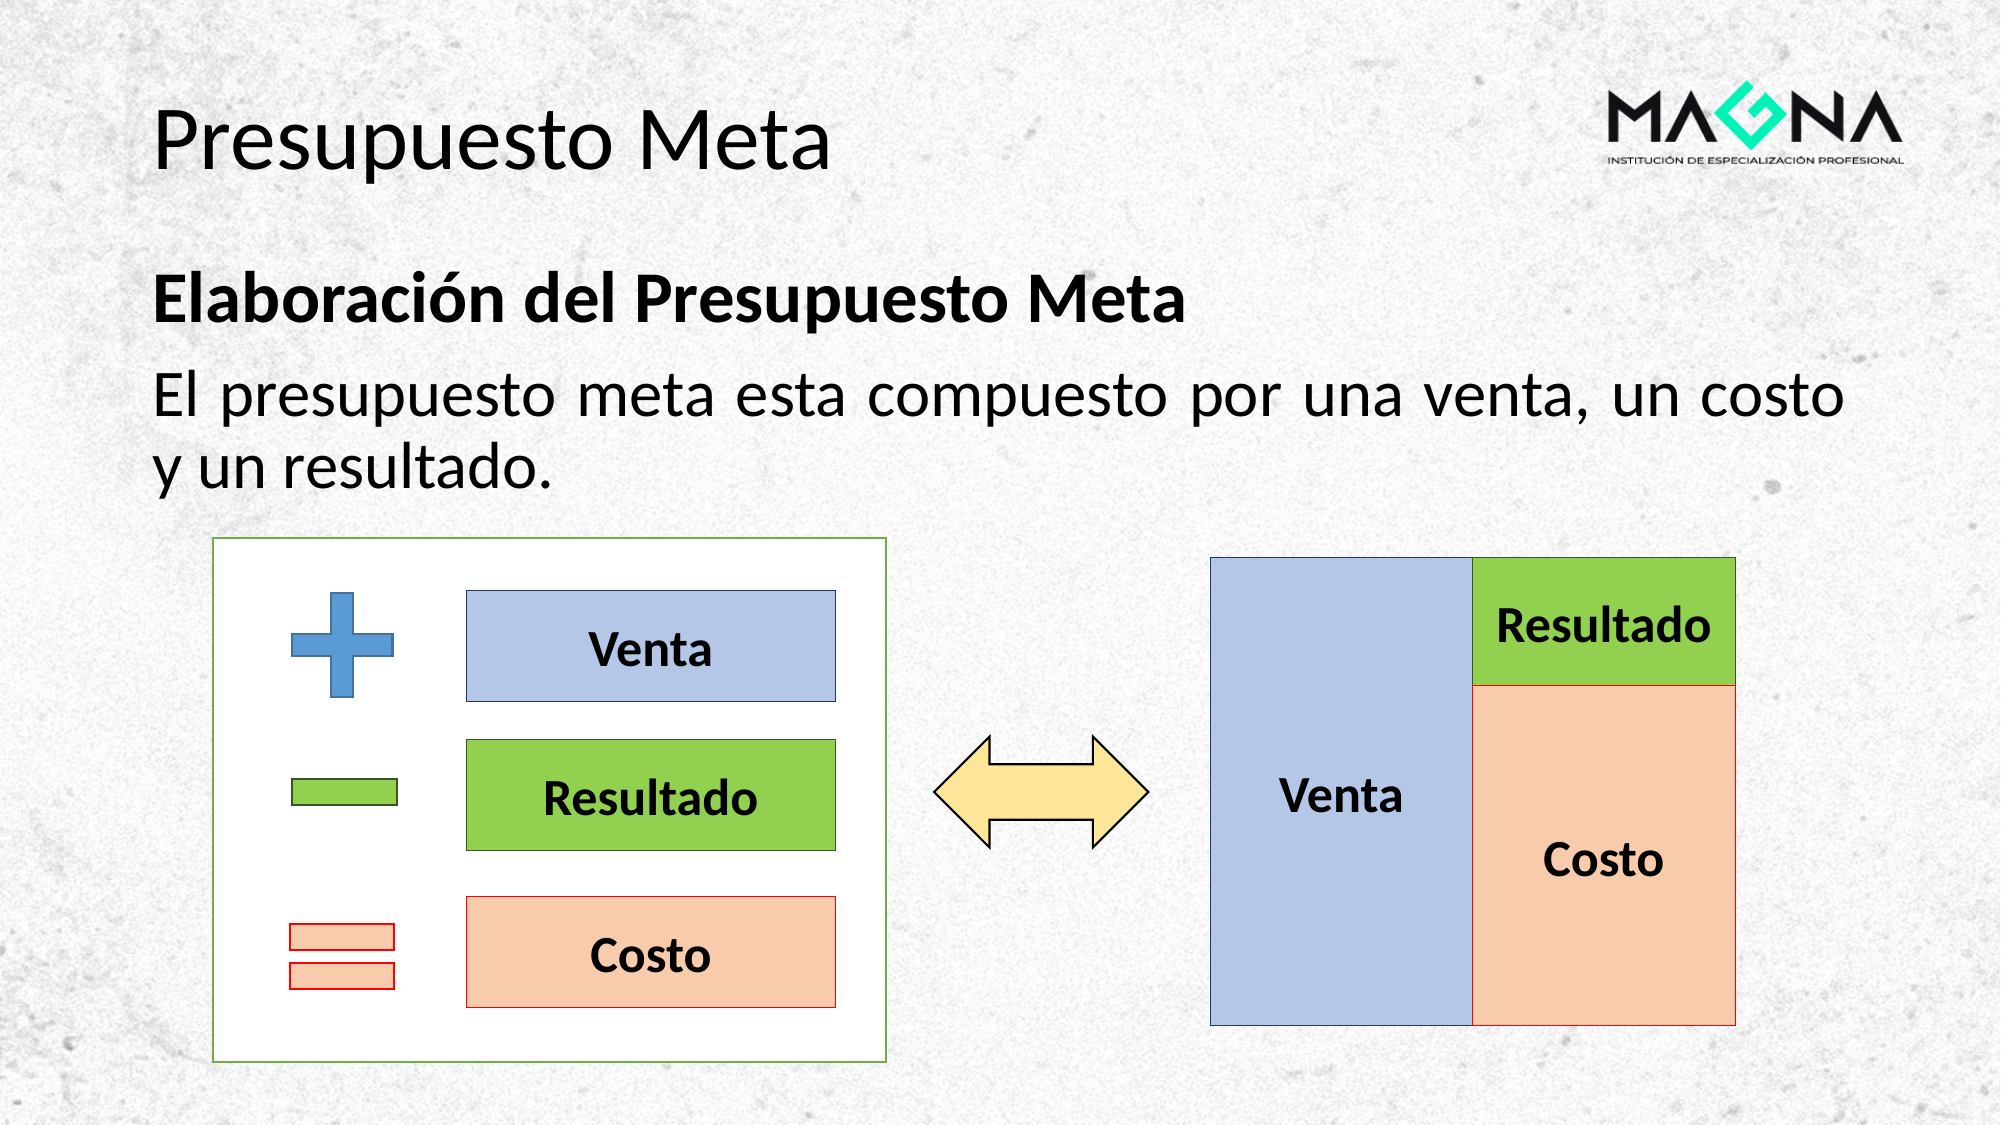

# Presupuesto Meta
Elaboración del Presupuesto Meta
El presupuesto meta esta compuesto por una venta, un costo y un resultado.

Venta

Resultado
Costo

Venta
Resultado
Costo